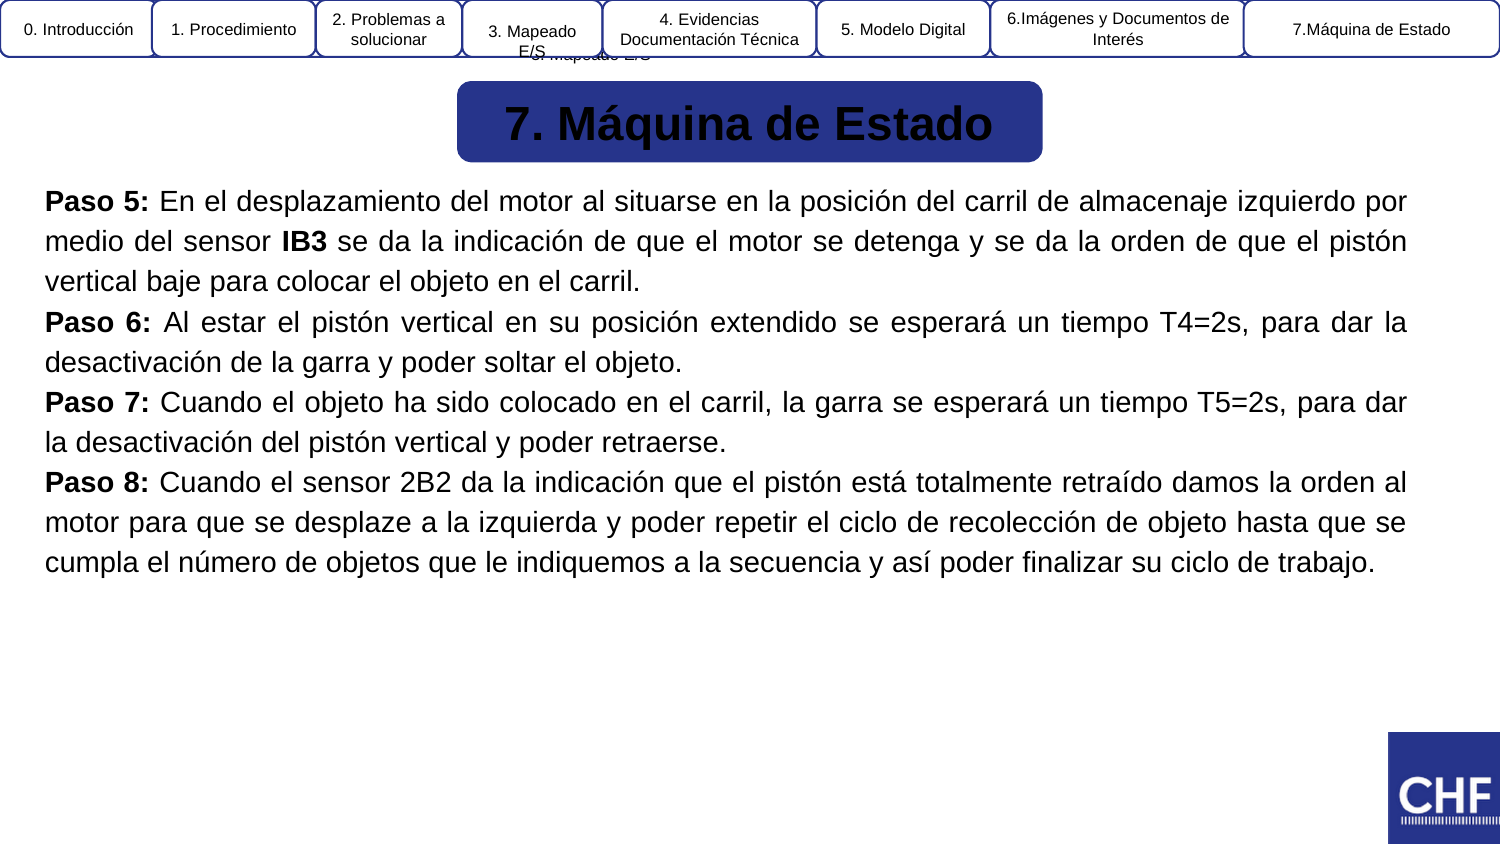

0. Introducción
0. Introducción
1. Procedimiento
1. Procedimiento
2. Problemas a solucionar
2. Problemas a solucionar

3. Mapeado E/S

3. Mapeado E/S

4. Evidencias Documentación Técnica
4. Evidencias Documentación Técnica
5. Modelo Digital
5. Modelo Digital
7.Máquina de Estado
34
34
6.Imágenes y Documentos de Interés
6.Imágenes y Documentos de Interés
7. Máquina de Estado
Paso 5: En el desplazamiento del motor al situarse en la posición del carril de almacenaje izquierdo por medio del sensor IB3 se da la indicación de que el motor se detenga y se da la orden de que el pistón vertical baje para colocar el objeto en el carril.
Paso 6: Al estar el pistón vertical en su posición extendido se esperará un tiempo T4=2s, para dar la desactivación de la garra y poder soltar el objeto.
Paso 7: Cuando el objeto ha sido colocado en el carril, la garra se esperará un tiempo T5=2s, para dar la desactivación del pistón vertical y poder retraerse.
Paso 8: Cuando el sensor 2B2 da la indicación que el pistón está totalmente retraído damos la orden al motor para que se desplaze a la izquierda y poder repetir el ciclo de recolección de objeto hasta que se cumpla el número de objetos que le indiquemos a la secuencia y así poder finalizar su ciclo de trabajo.